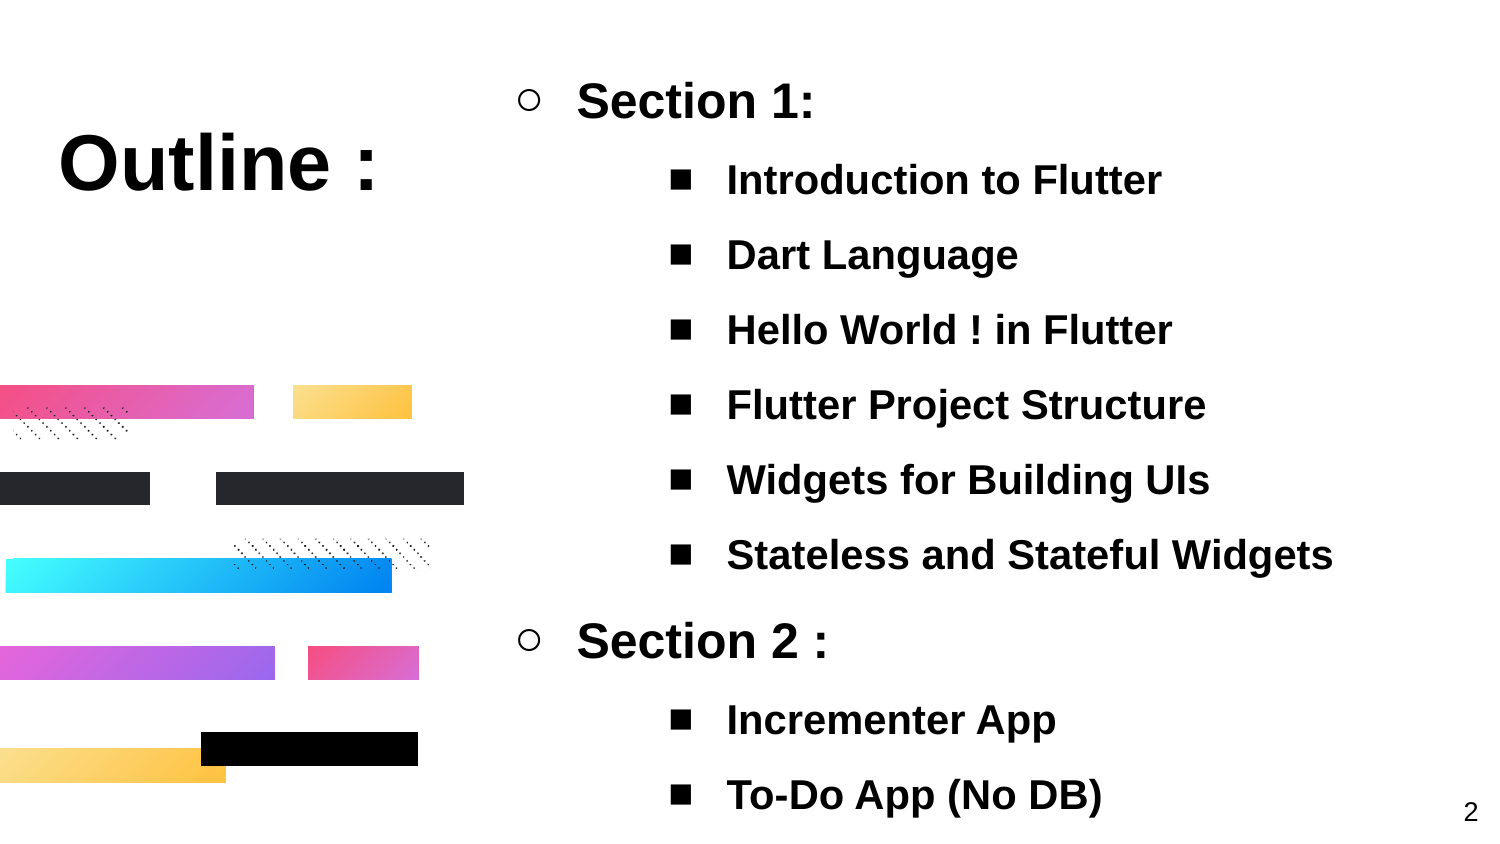

Section 1:
Introduction to Flutter
Dart Language
Hello World ! in Flutter
Flutter Project Structure
Widgets for Building UIs
Stateless and Stateful Widgets
Section 2 :
Incrementer App
To-Do App (No DB)

# Outline :
2